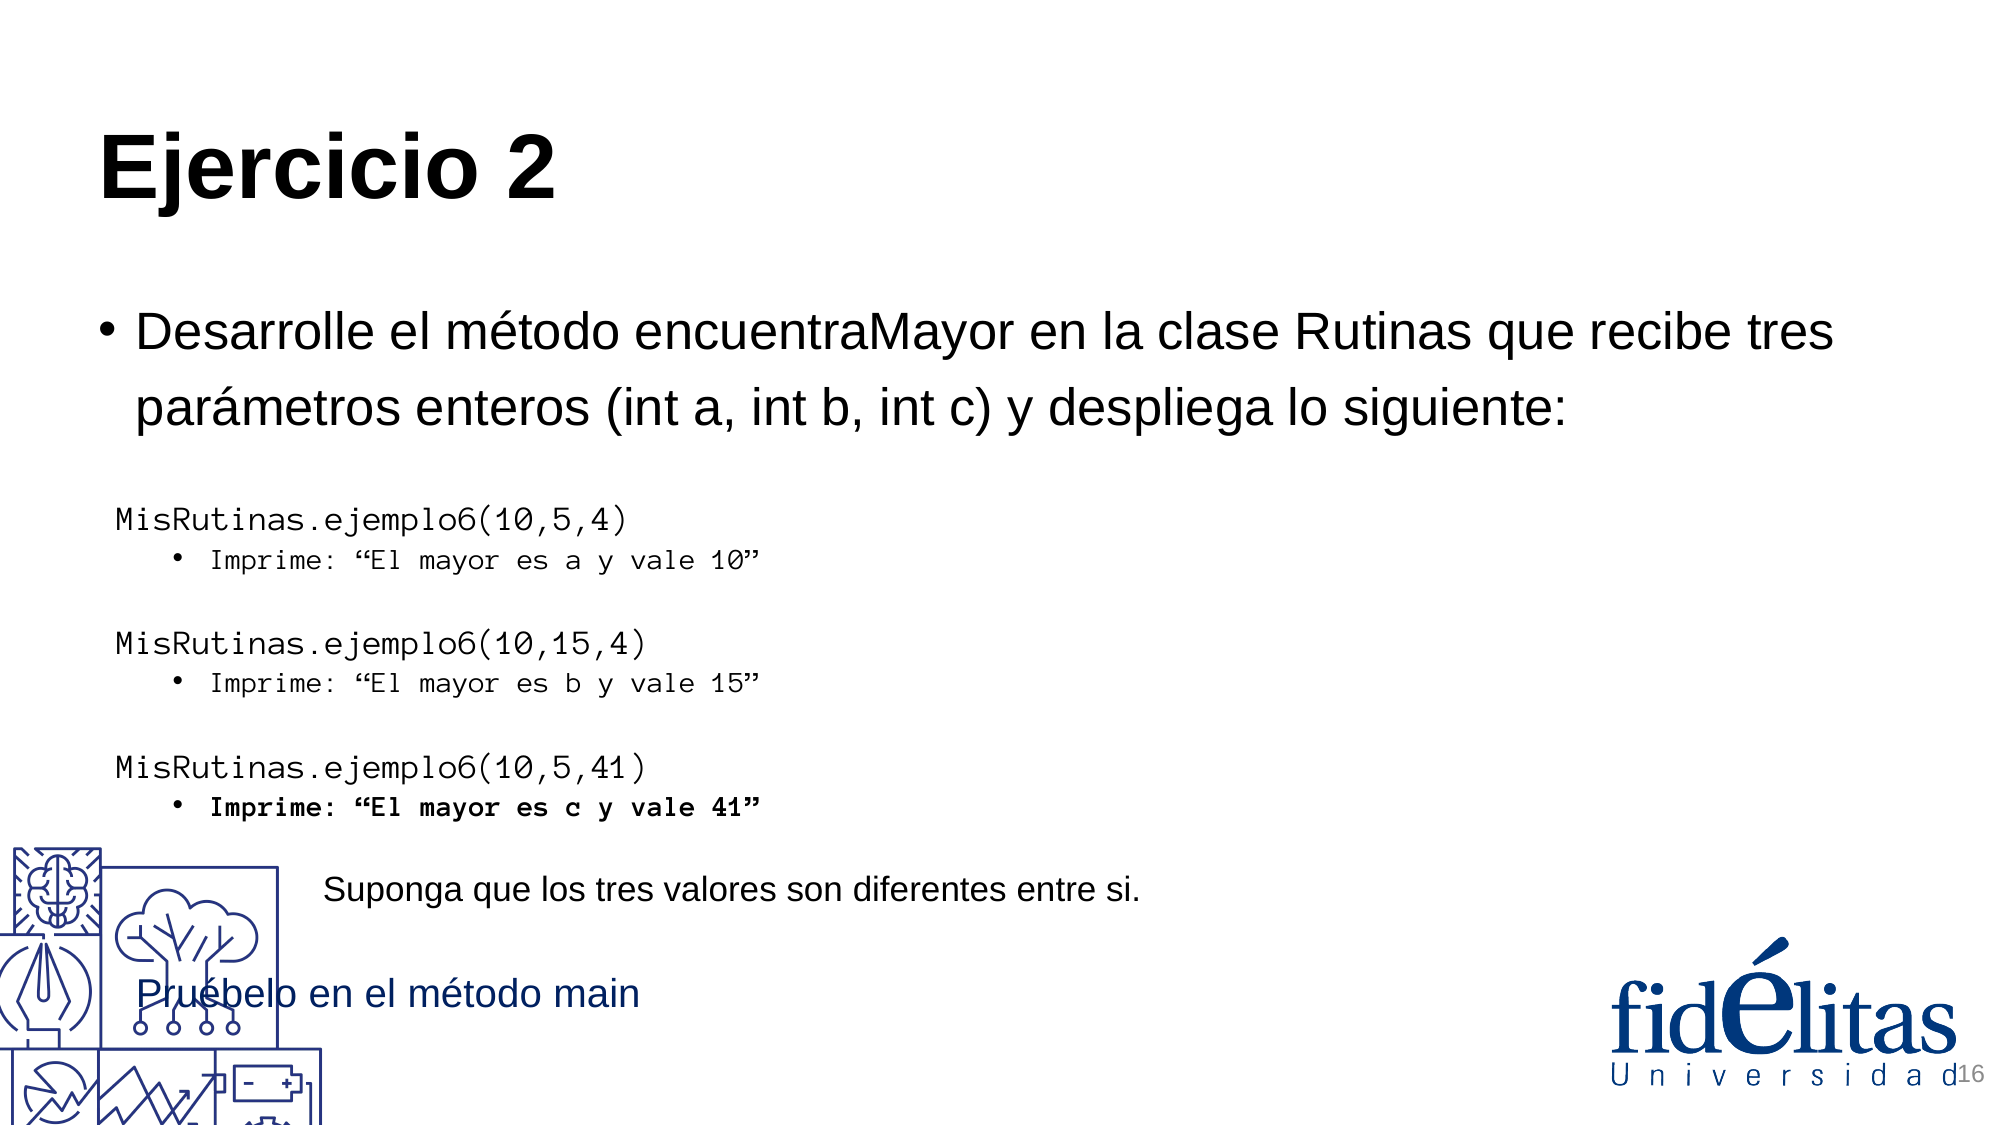

Ejercicio 2
Desarrolle el método encuentraMayor en la clase Rutinas que recibe tres parámetros enteros (int a, int b, int c) y despliega lo siguiente:

MisRutinas.ejemplo6(10,5,4)
Imprime: “El mayor es a y vale 10”

MisRutinas.ejemplo6(10,15,4)
Imprime: “El mayor es b y vale 15”

MisRutinas.ejemplo6(10,5,41)
Imprime: “El mayor es c y vale 41”

                       Suponga que los tres valores son diferentes entre si.

						Pruébelo en el método main
16